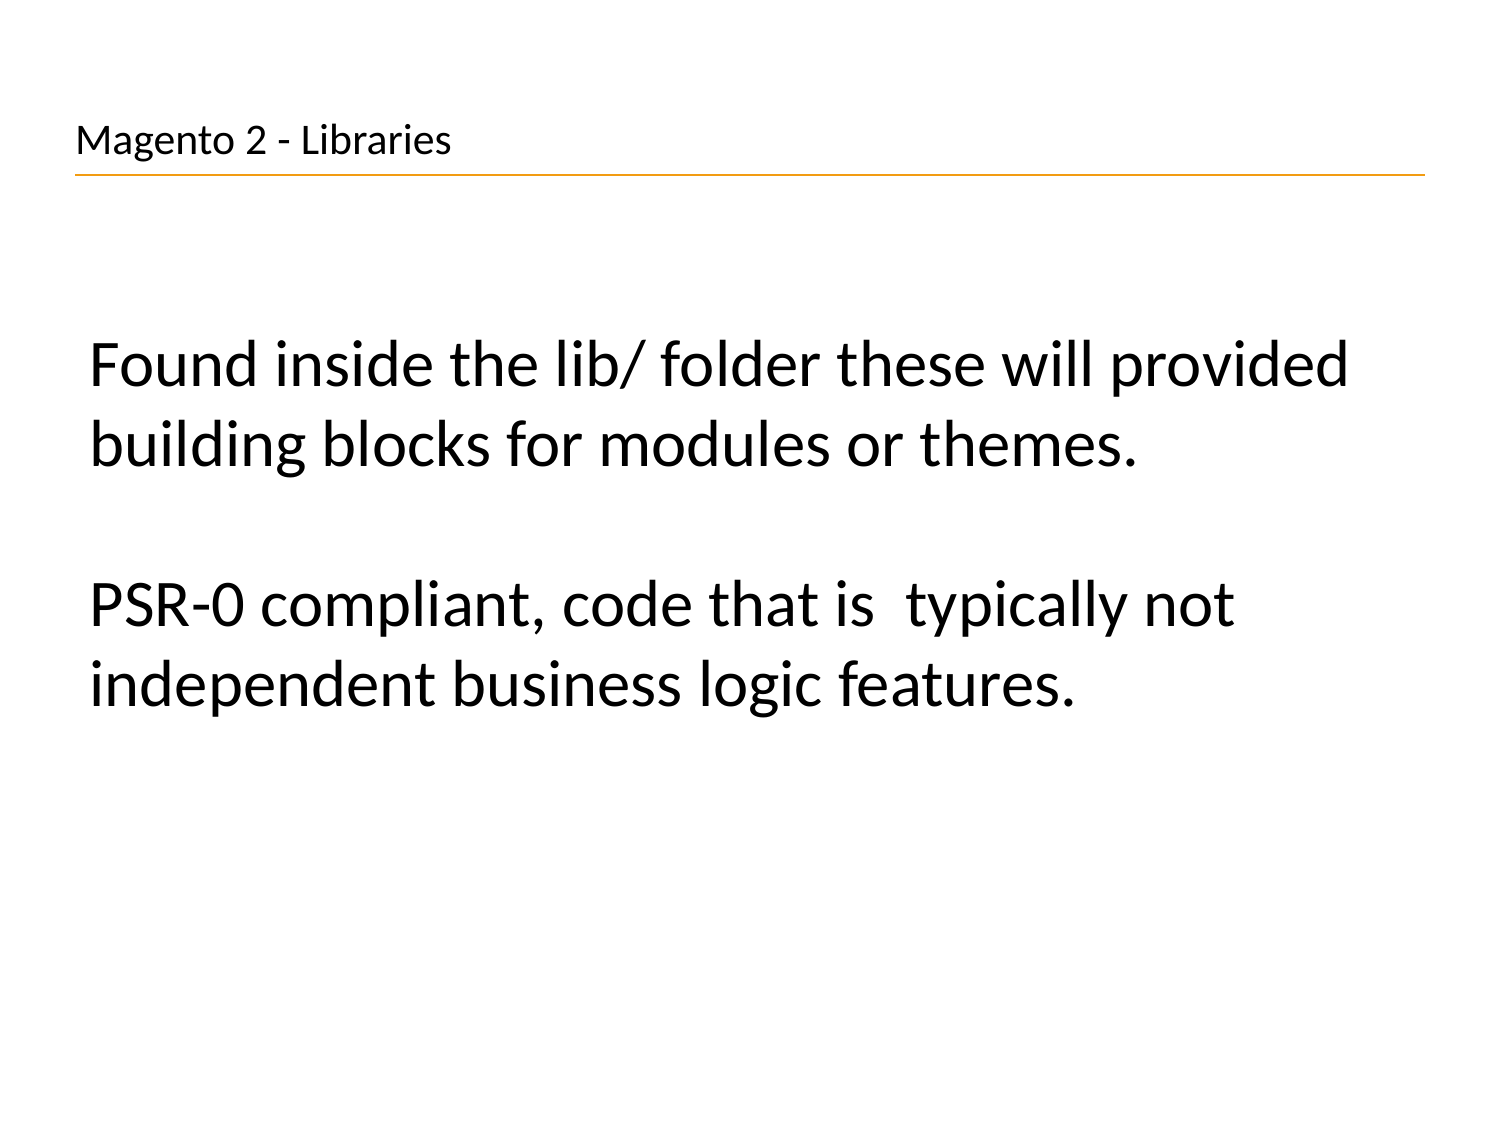

# Magento 2 - Libraries
Found inside the lib/ folder these will provided building blocks for modules or themes.

PSR-0 compliant, code that is  typically not independent business logic features.